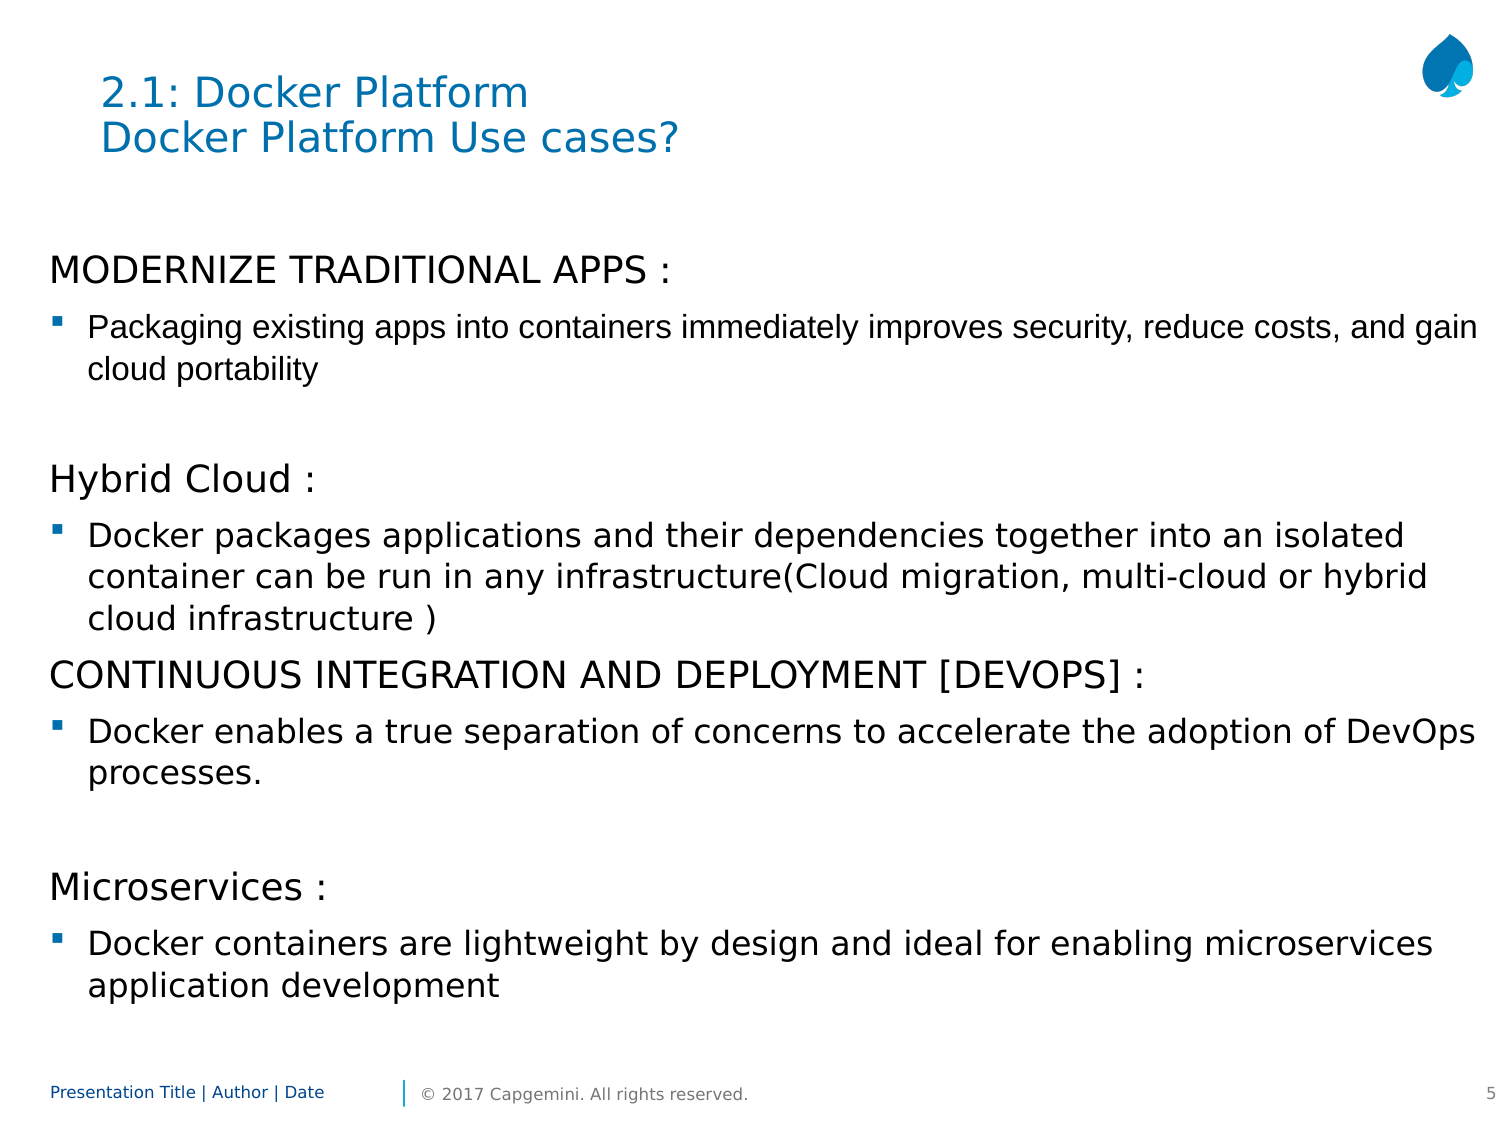

2.1: Docker Platform
Docker Platform Use cases?
MODERNIZE TRADITIONAL APPS :
Packaging existing apps into containers immediately improves security, reduce costs, and gain cloud portability

Hybrid Cloud :
Docker packages applications and their dependencies together into an isolated container can be run in any infrastructure(Cloud migration, multi-cloud or hybrid cloud infrastructure )
CONTINUOUS INTEGRATION AND DEPLOYMENT [DEVOPS] :
Docker enables a true separation of concerns to accelerate the adoption of DevOps processes.

Microservices :
Docker containers are lightweight by design and ideal for enabling microservices application development